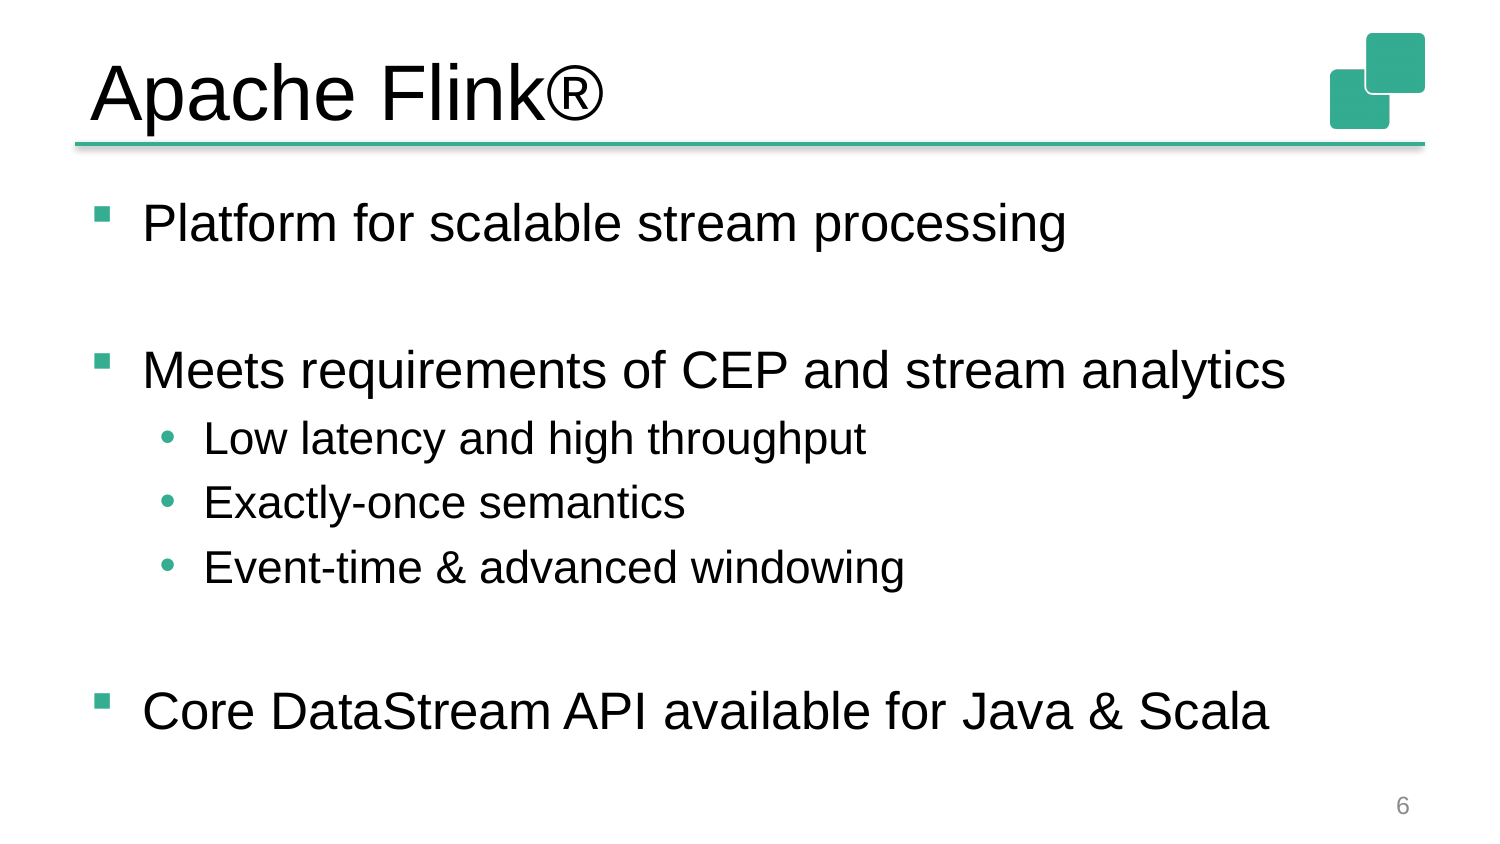

# Apache Flink®
Platform for scalable stream processing

Meets requirements of CEP and stream analytics
Low latency and high throughput
Exactly-once semantics
Event-time & advanced windowing

Core DataStream API available for Java & Scala
6